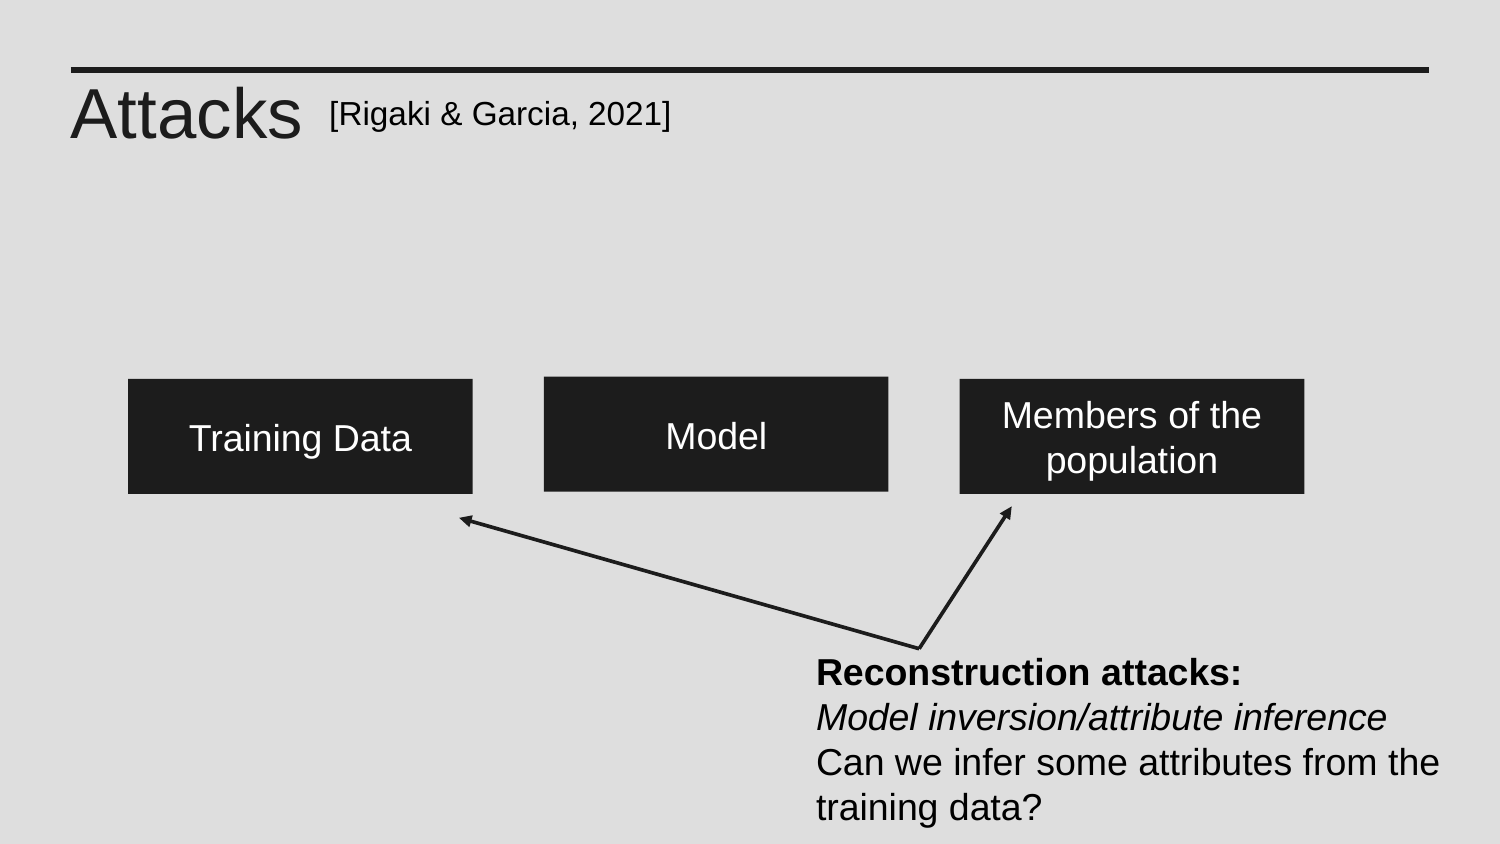

Attacks
[Rigaki & Garcia, 2021]
Model
Members of the population
Training Data
|  |
| --- |
Reconstruction attacks:
Model inversion/attribute inference
Can we infer some attributes from the training data?